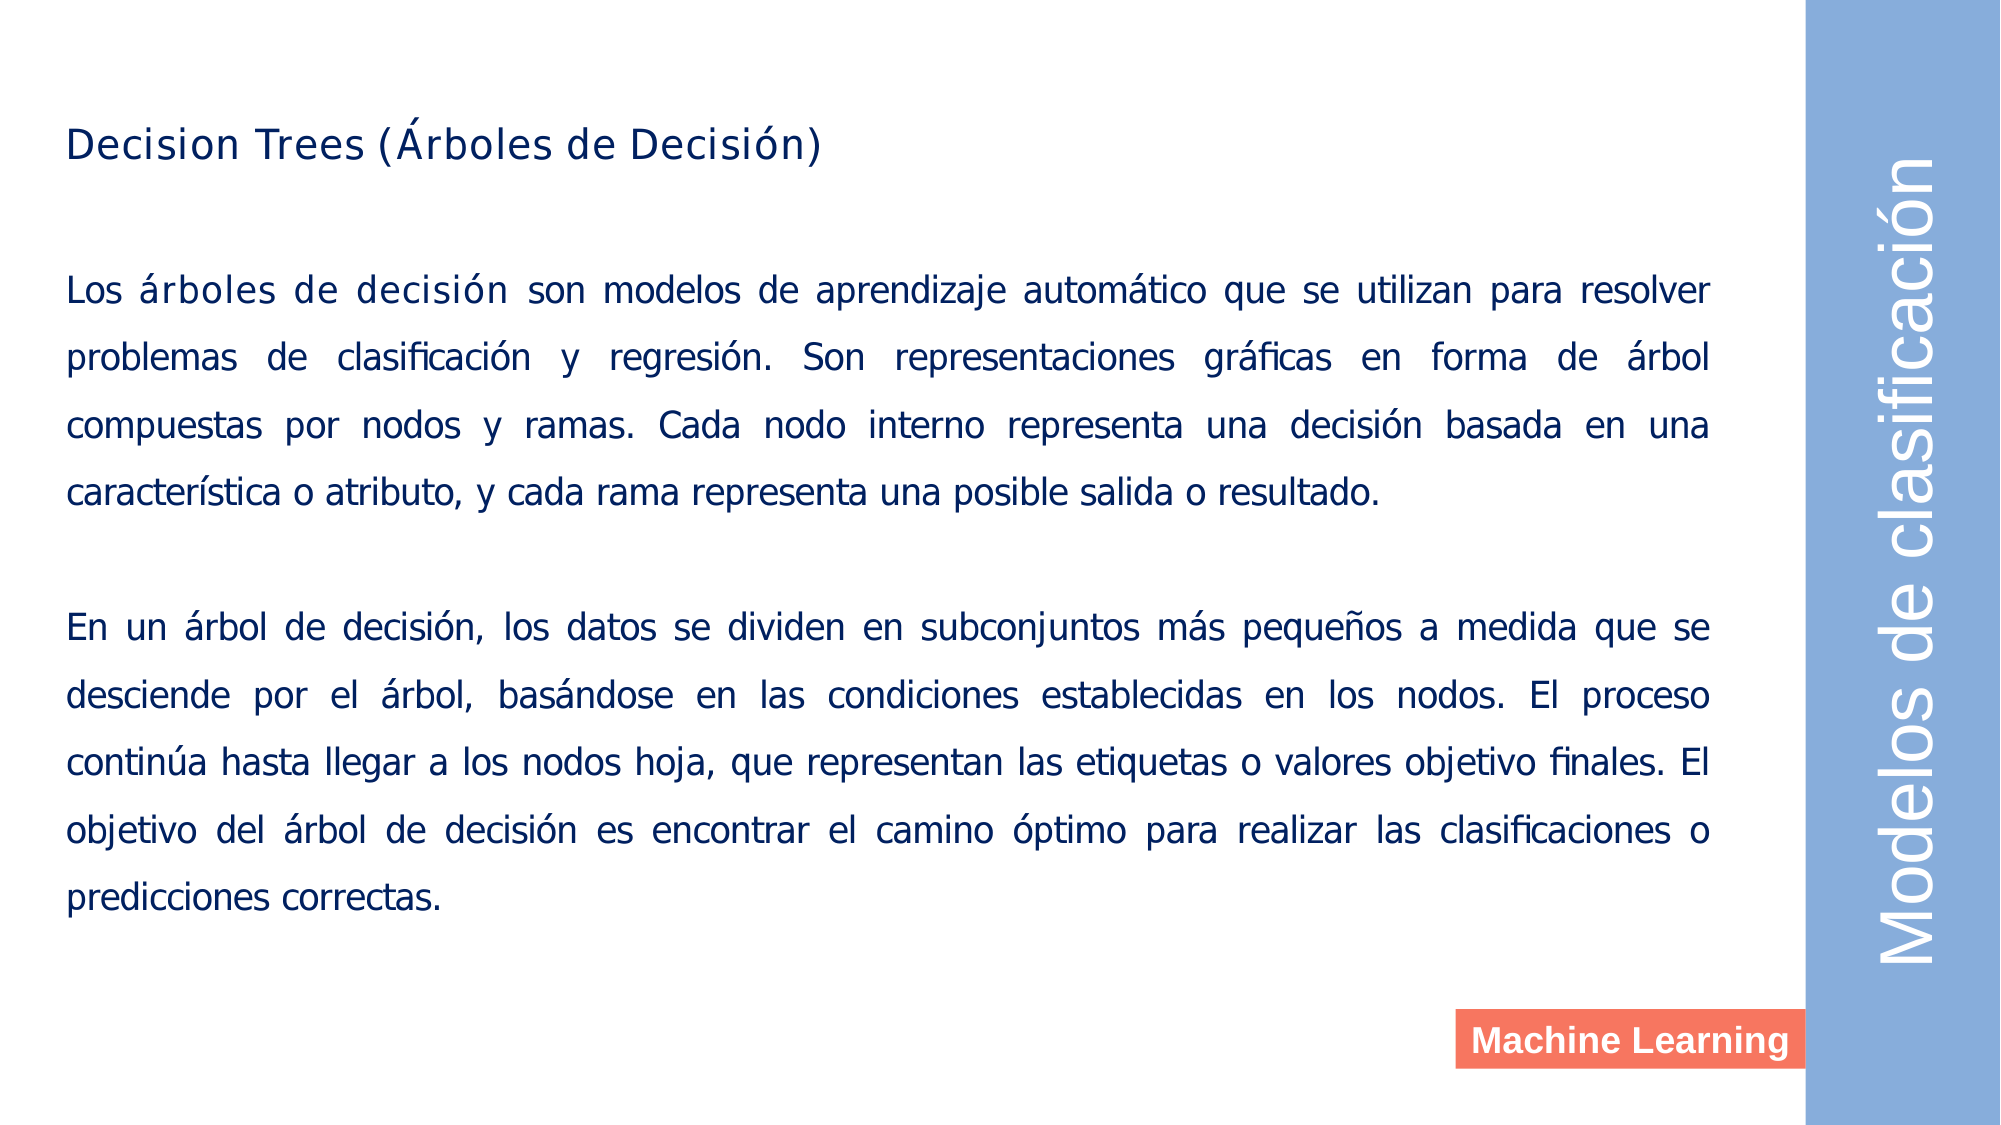

Decision Trees (Árboles de Decisión)

Los árboles de decisión son modelos de aprendizaje automático que se utilizan para resolver problemas de clasificación y regresión. Son representaciones gráficas en forma de árbol compuestas por nodos y ramas. Cada nodo interno representa una decisión basada en una característica o atributo, y cada rama representa una posible salida o resultado.

En un árbol de decisión, los datos se dividen en subconjuntos más pequeños a medida que se desciende por el árbol, basándose en las condiciones establecidas en los nodos. El proceso continúa hasta llegar a los nodos hoja, que representan las etiquetas o valores objetivo finales. El objetivo del árbol de decisión es encontrar el camino óptimo para realizar las clasificaciones o predicciones correctas.
Modelos de clasificación
Machine Learning